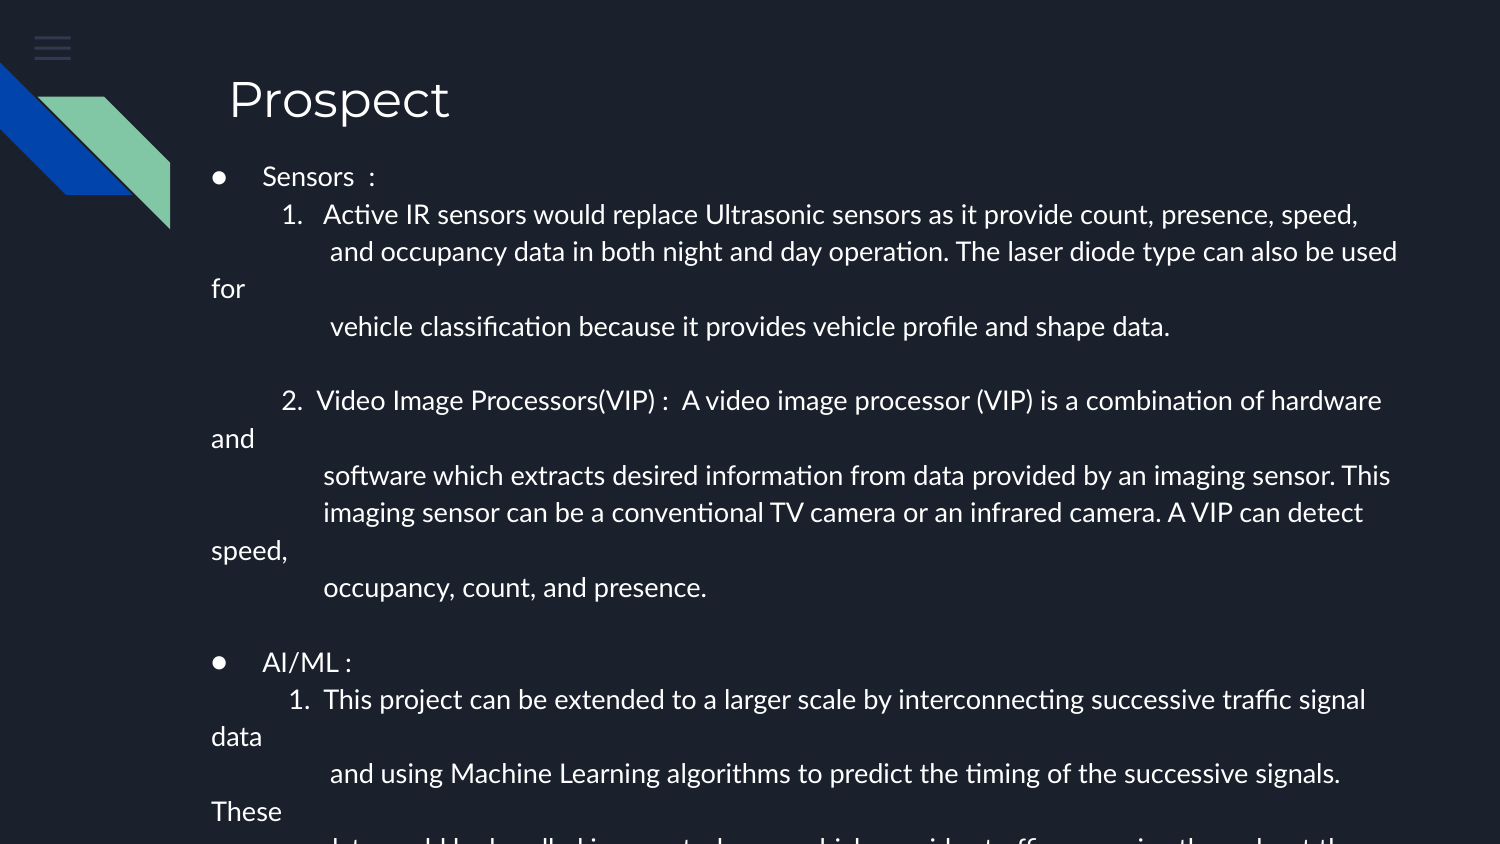

# Prospect
Sensors  :
          1.   Active IR sensors would replace Ultrasonic sensors as it provide count, presence, speed,
                 and occupancy data in both night and day operation. The laser diode type can also be used for
                 vehicle classification because it provides vehicle profile and shape data.

          2.  Video Image Processors(VIP) :  A video image processor (VIP) is a combination of hardware and
                software which extracts desired information from data provided by an imaging sensor. This
                imaging sensor can be a conventional TV camera or an infrared camera. A VIP can detect speed,
                occupancy, count, and presence.

AI/ML :
           1.  This project can be extended to a larger scale by interconnecting successive traffic signal data
                 and using Machine Learning algorithms to predict the timing of the successive signals. These
                data could be handled in a control room which provides traffic scenarios throughout the city.

Emergency situations :  This project can be extended to detect emergency vehicles (police , ambulance)  and allow these signals to be turned “Green” .